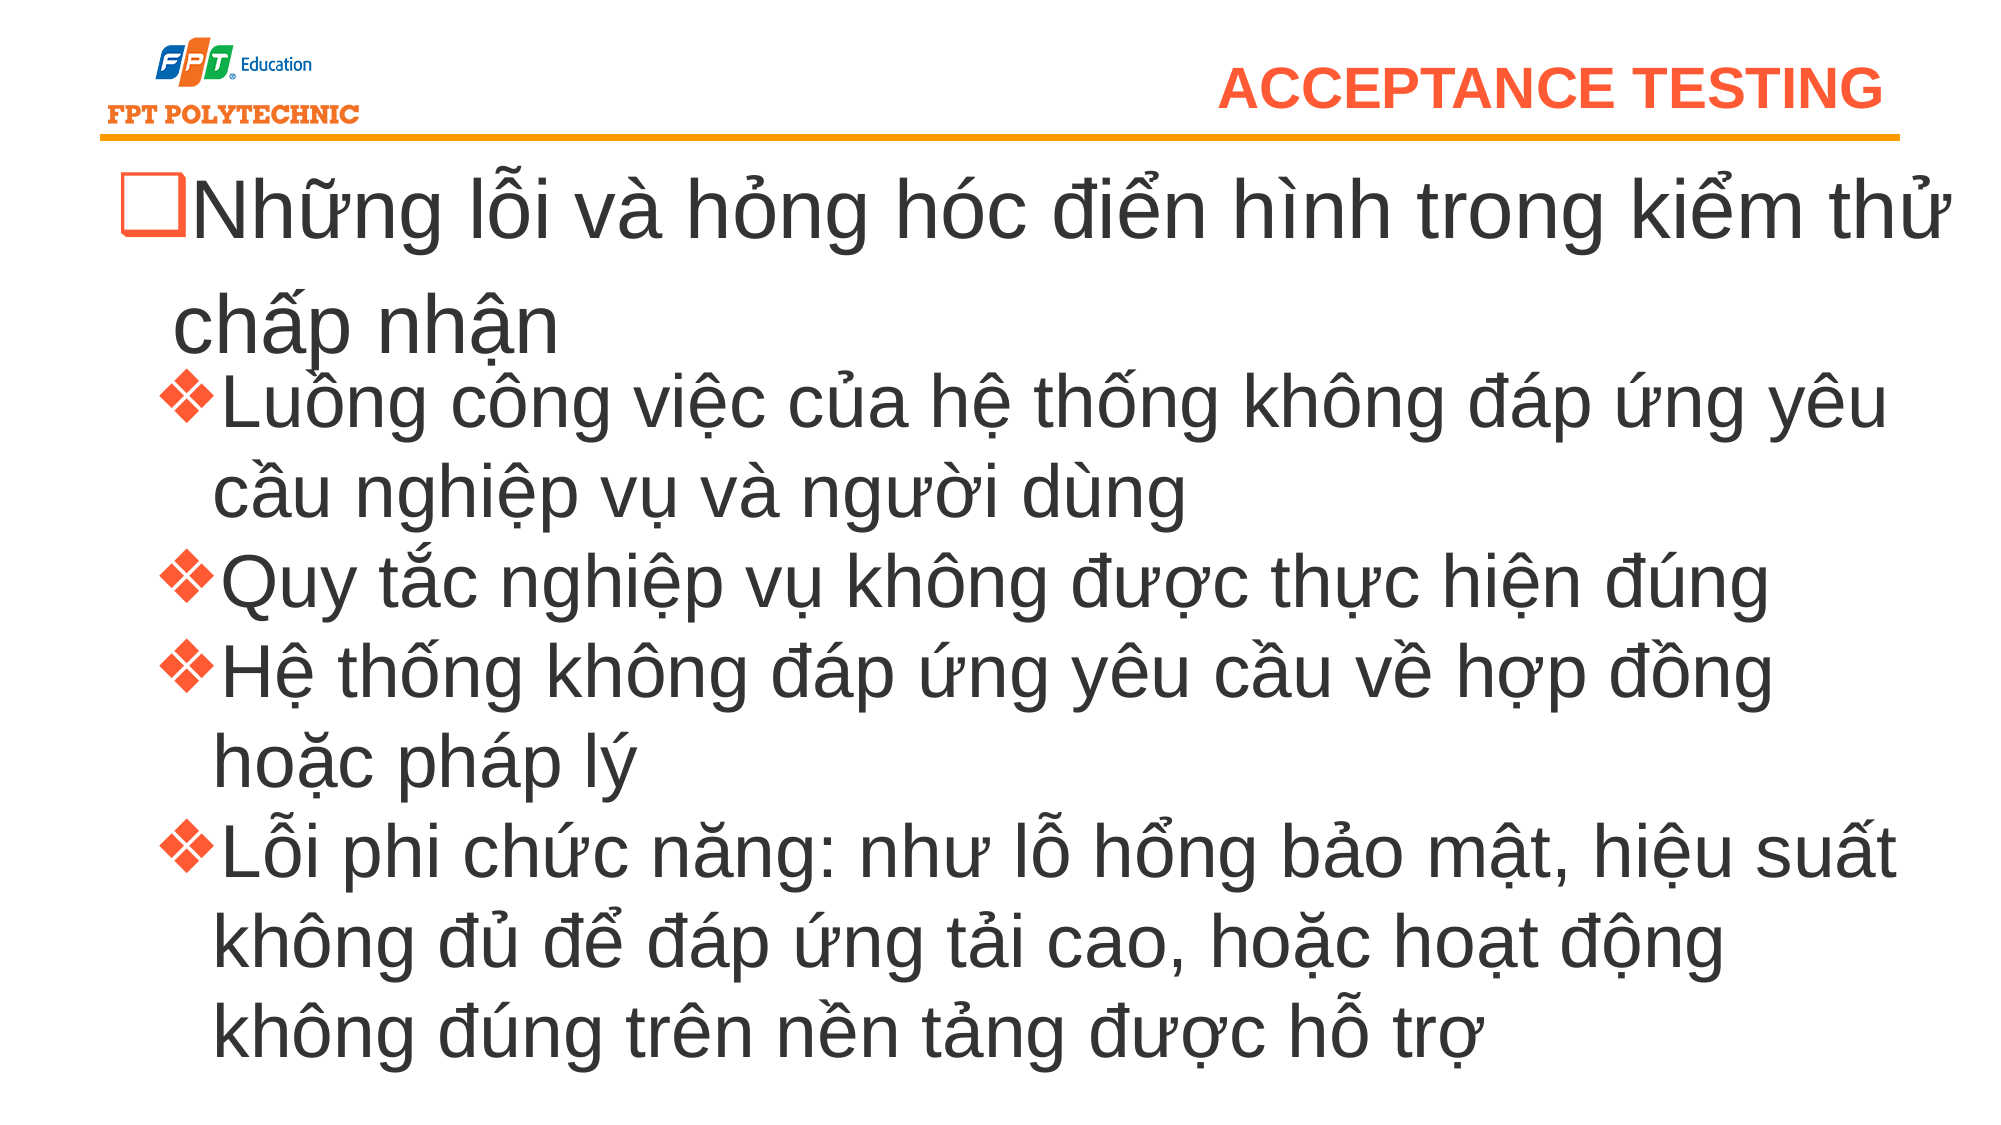

# acceptance testing
Những lỗi và hỏng hóc điển hình trong kiểm thử chấp nhận
Luồng công việc của hệ thống không đáp ứng yêu cầu nghiệp vụ và người dùng
Quy tắc nghiệp vụ không được thực hiện đúng
Hệ thống không đáp ứng yêu cầu về hợp đồng hoặc pháp lý
Lỗi phi chức năng: như lỗ hổng bảo mật, hiệu suất không đủ để đáp ứng tải cao, hoặc hoạt động không đúng trên nền tảng được hỗ trợ